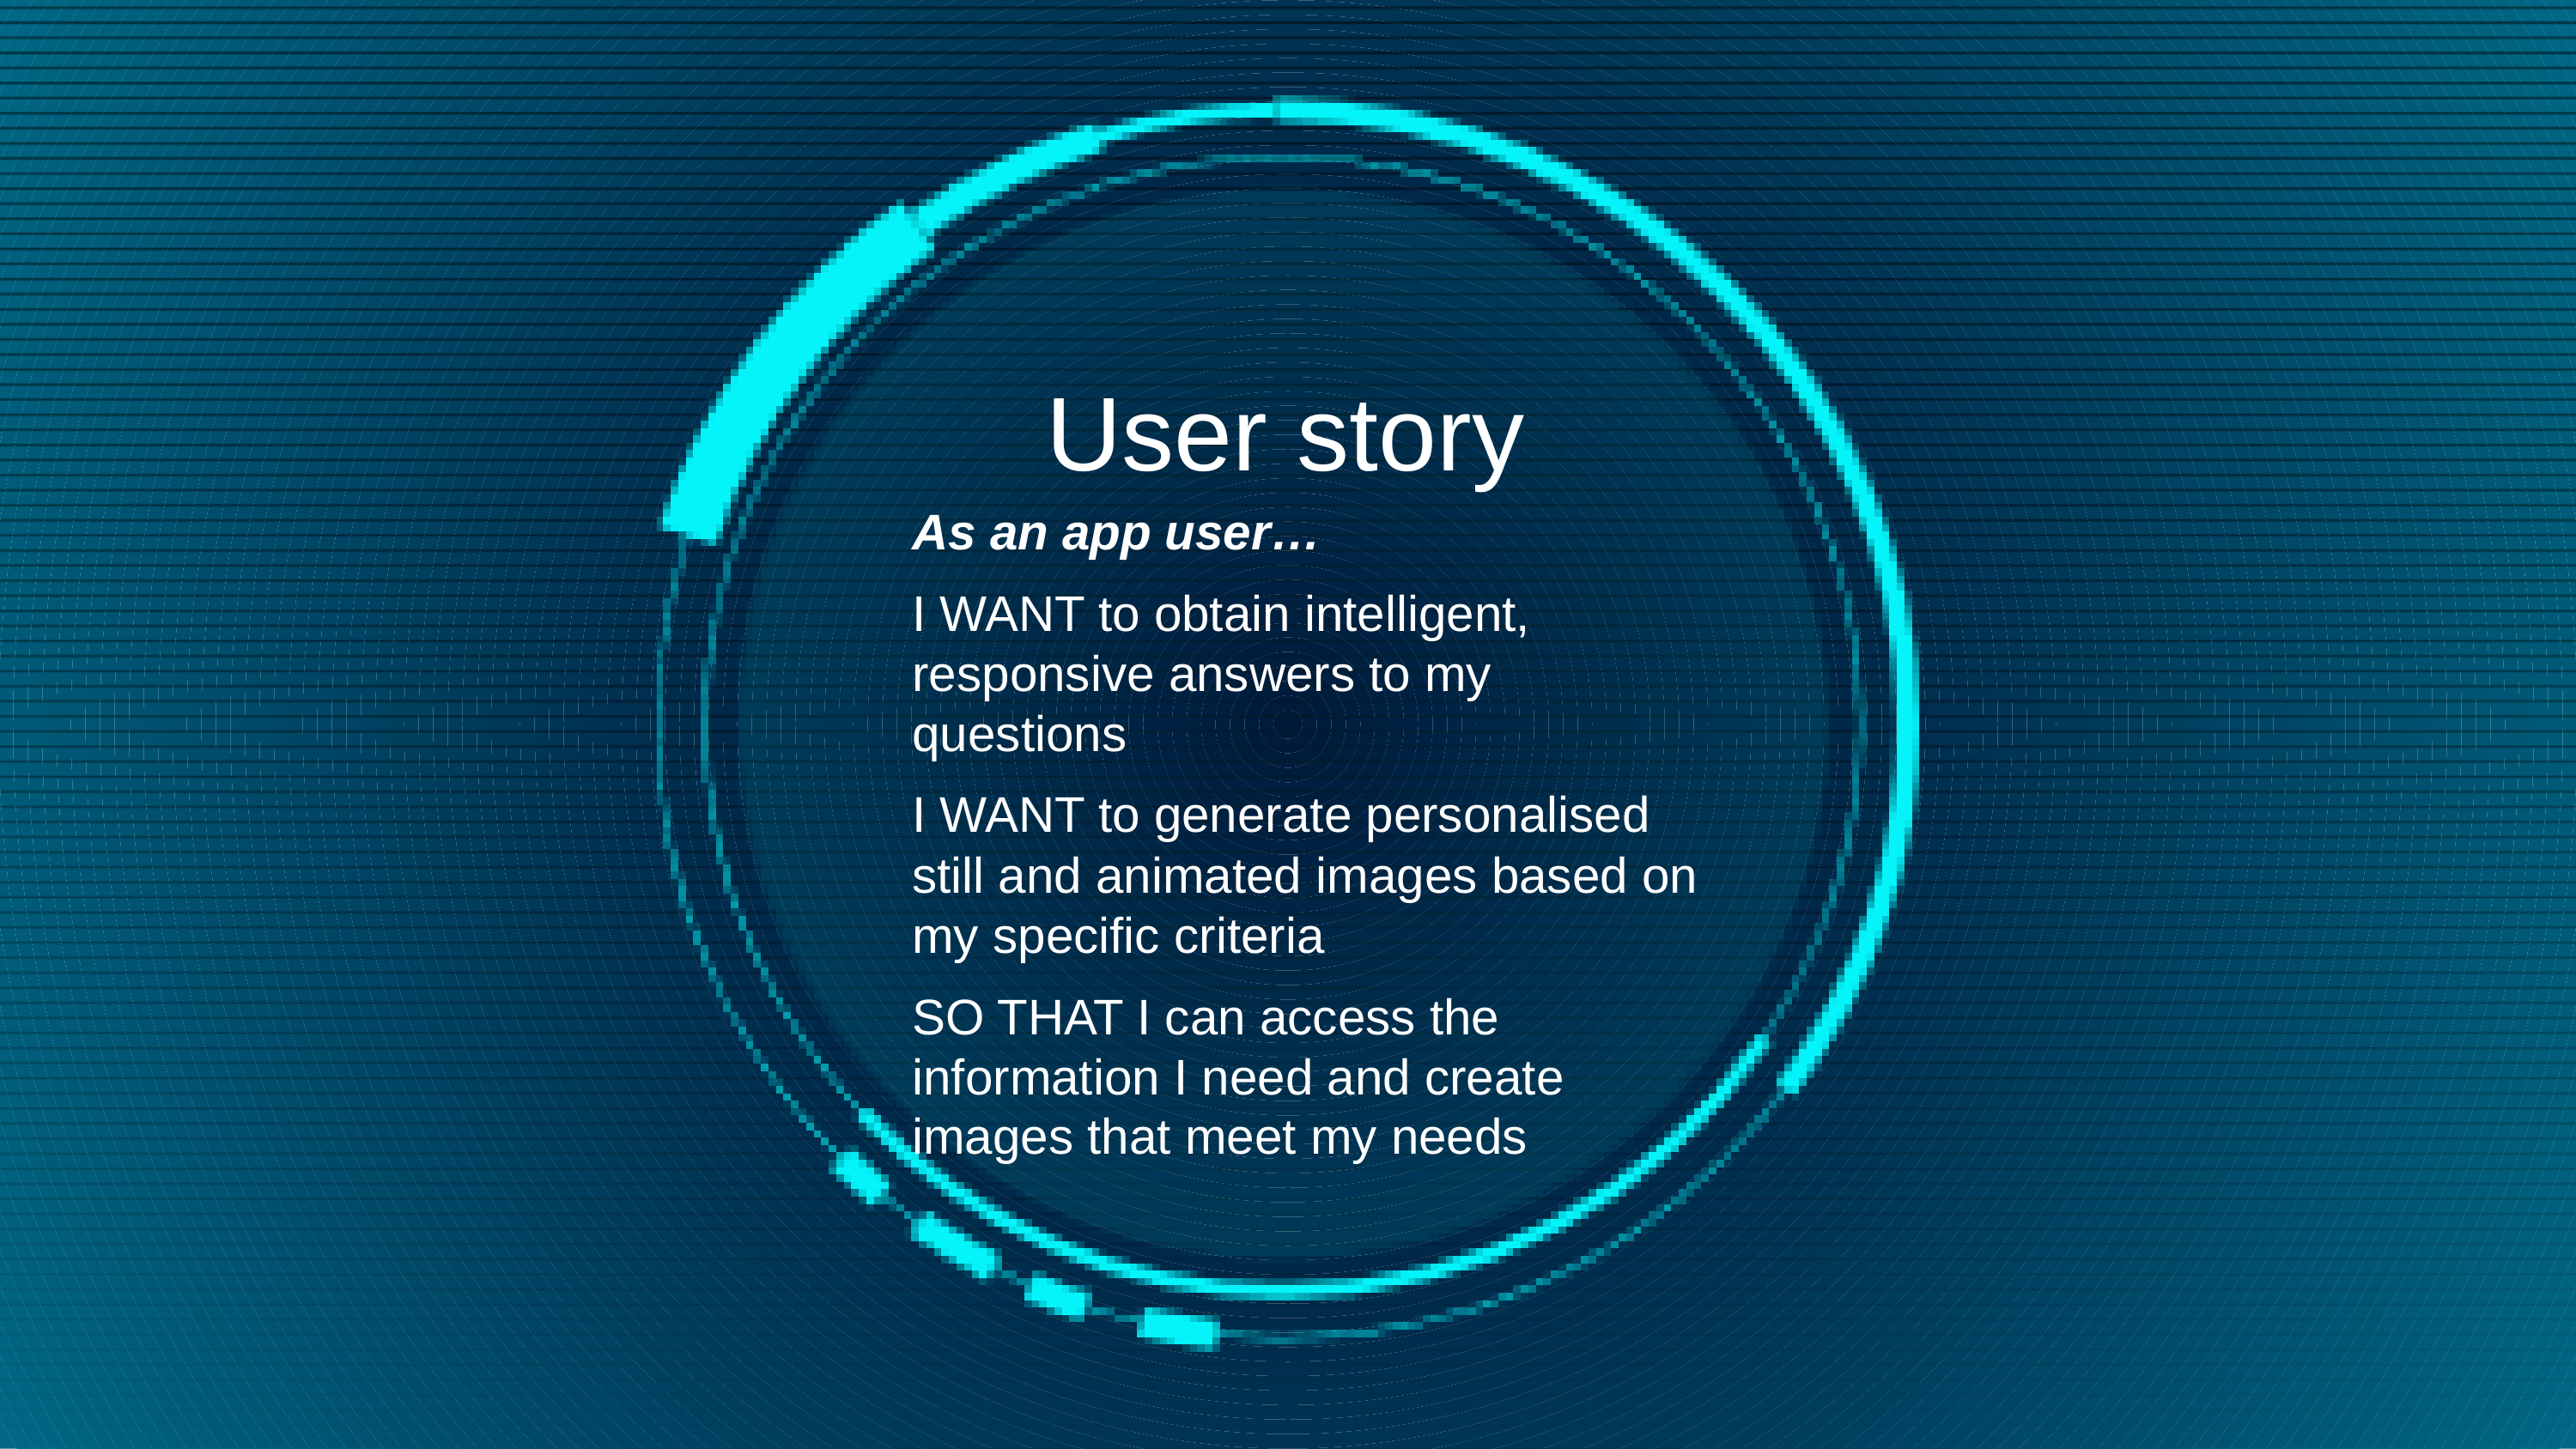

User story
As an app user…
I WANT to obtain intelligent, responsive answers to my questions
I WANT to generate personalised still and animated images based on my specific criteria
SO THAT I can access the information I need and create images that meet my needs